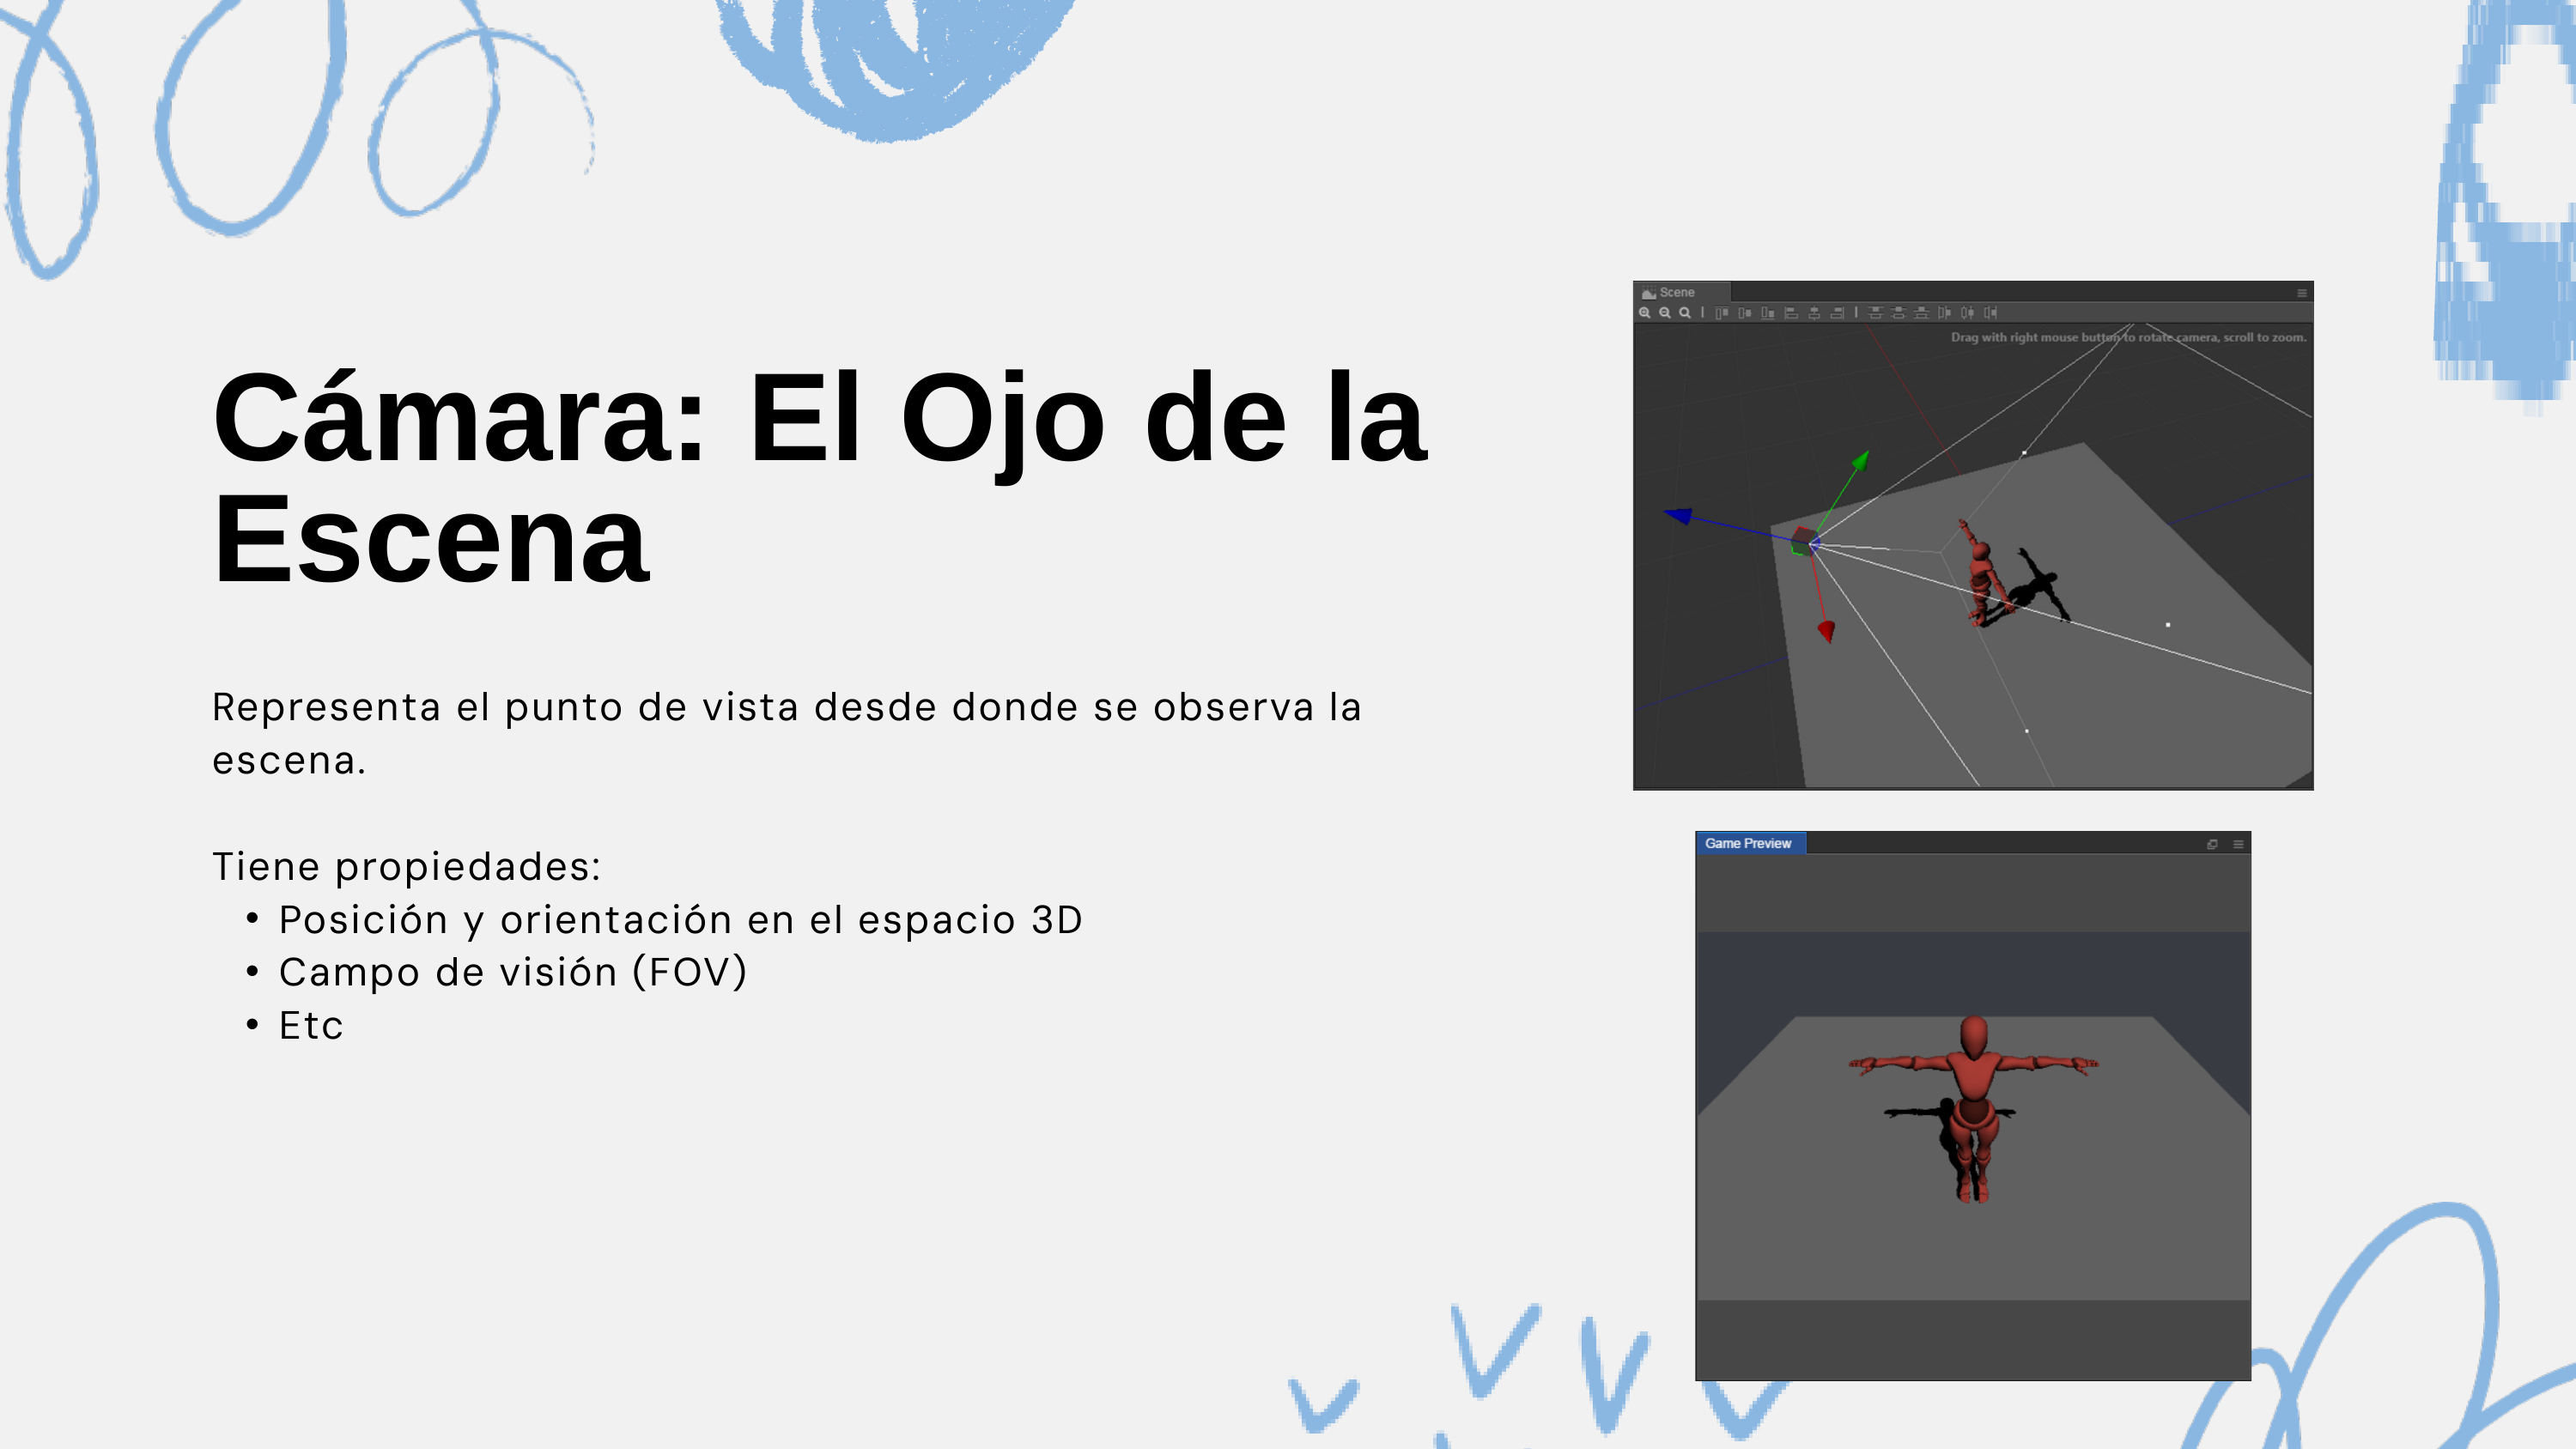

Cámara: El Ojo de la Escena
Representa el punto de vista desde donde se observa la escena.

Tiene propiedades:
Posición y orientación en el espacio 3D
Campo de visión (FOV)
Etc